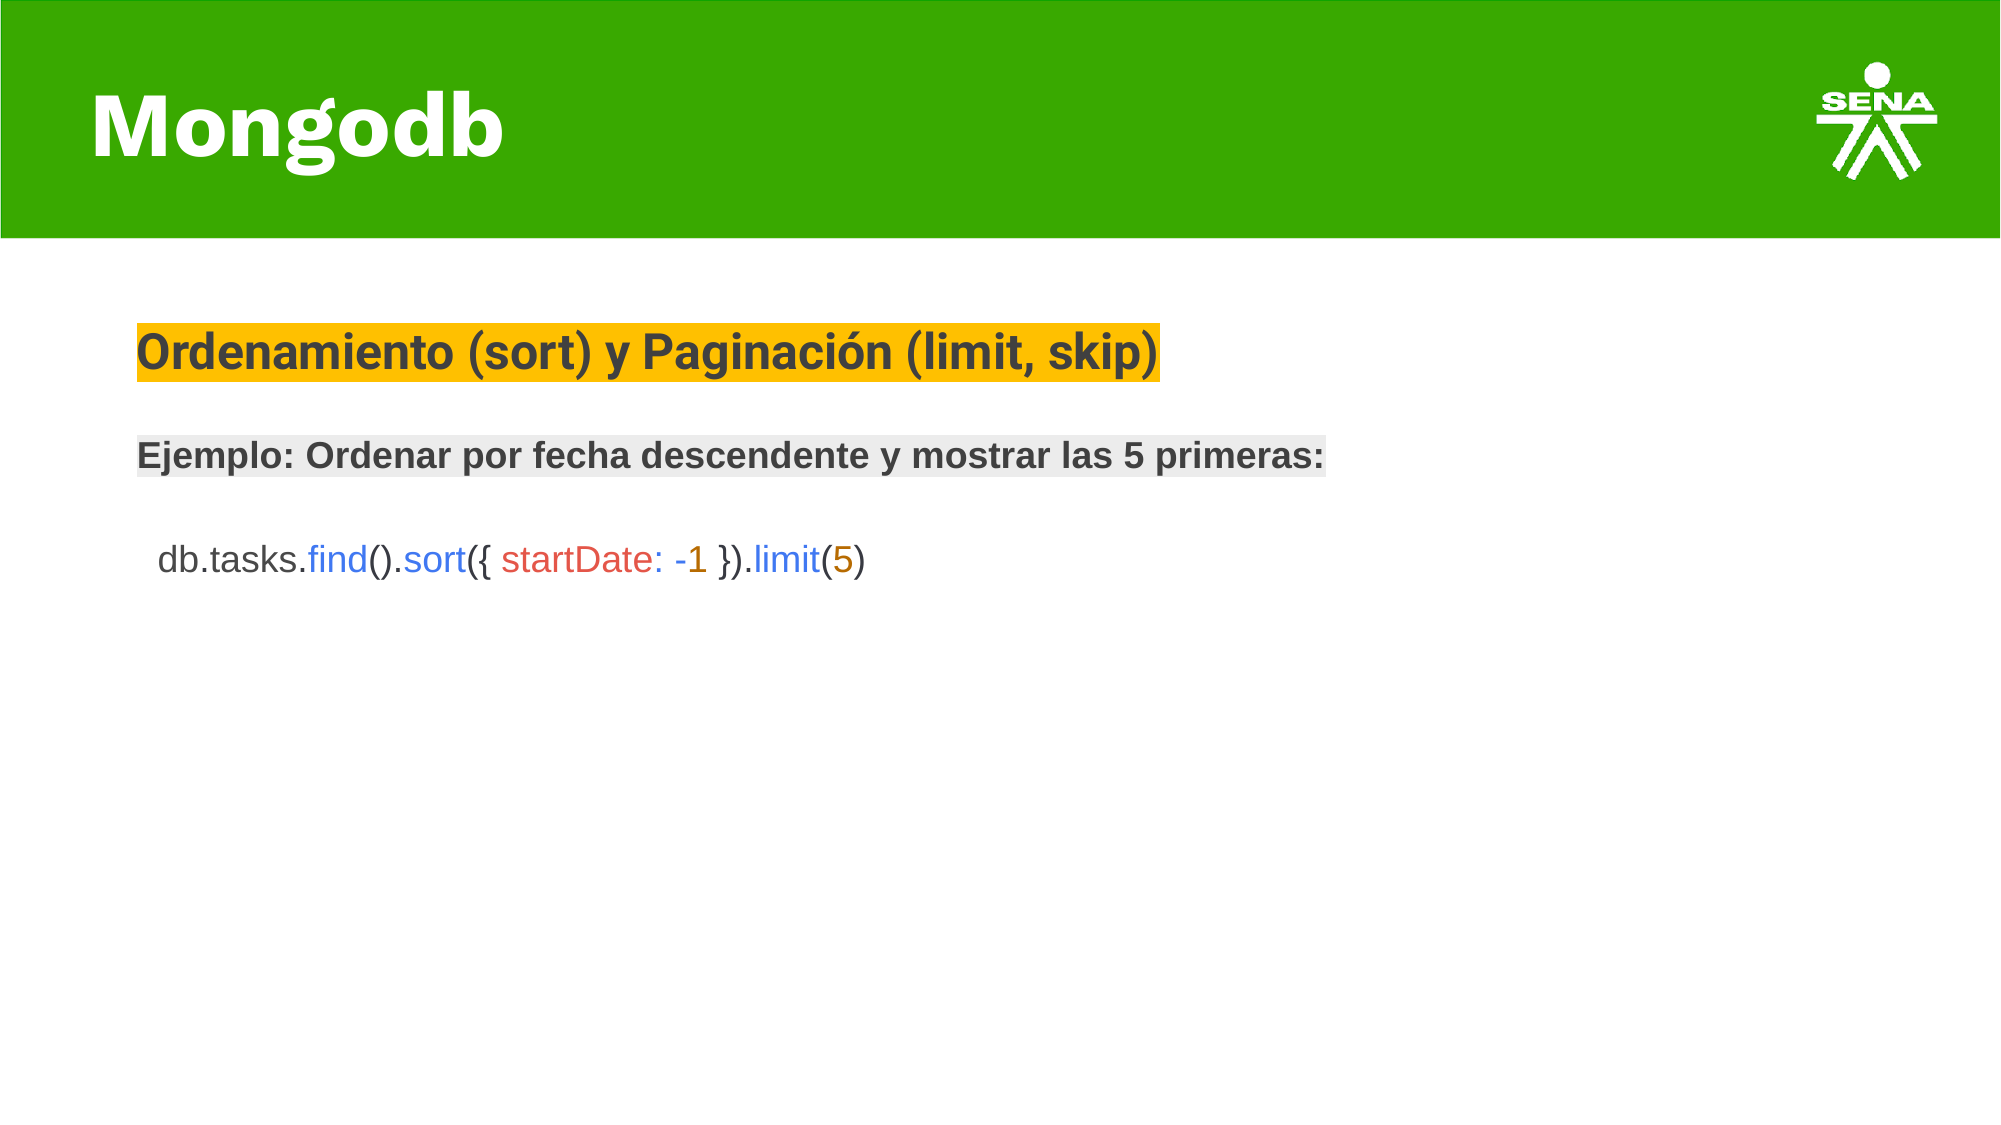

# Mongodb
Ordenamiento (sort) y Paginación (limit, skip)
Ejemplo: Ordenar por fecha descendente y mostrar las 5 primeras:

db.tasks.find().sort({ startDate: -1 }).limit(5)